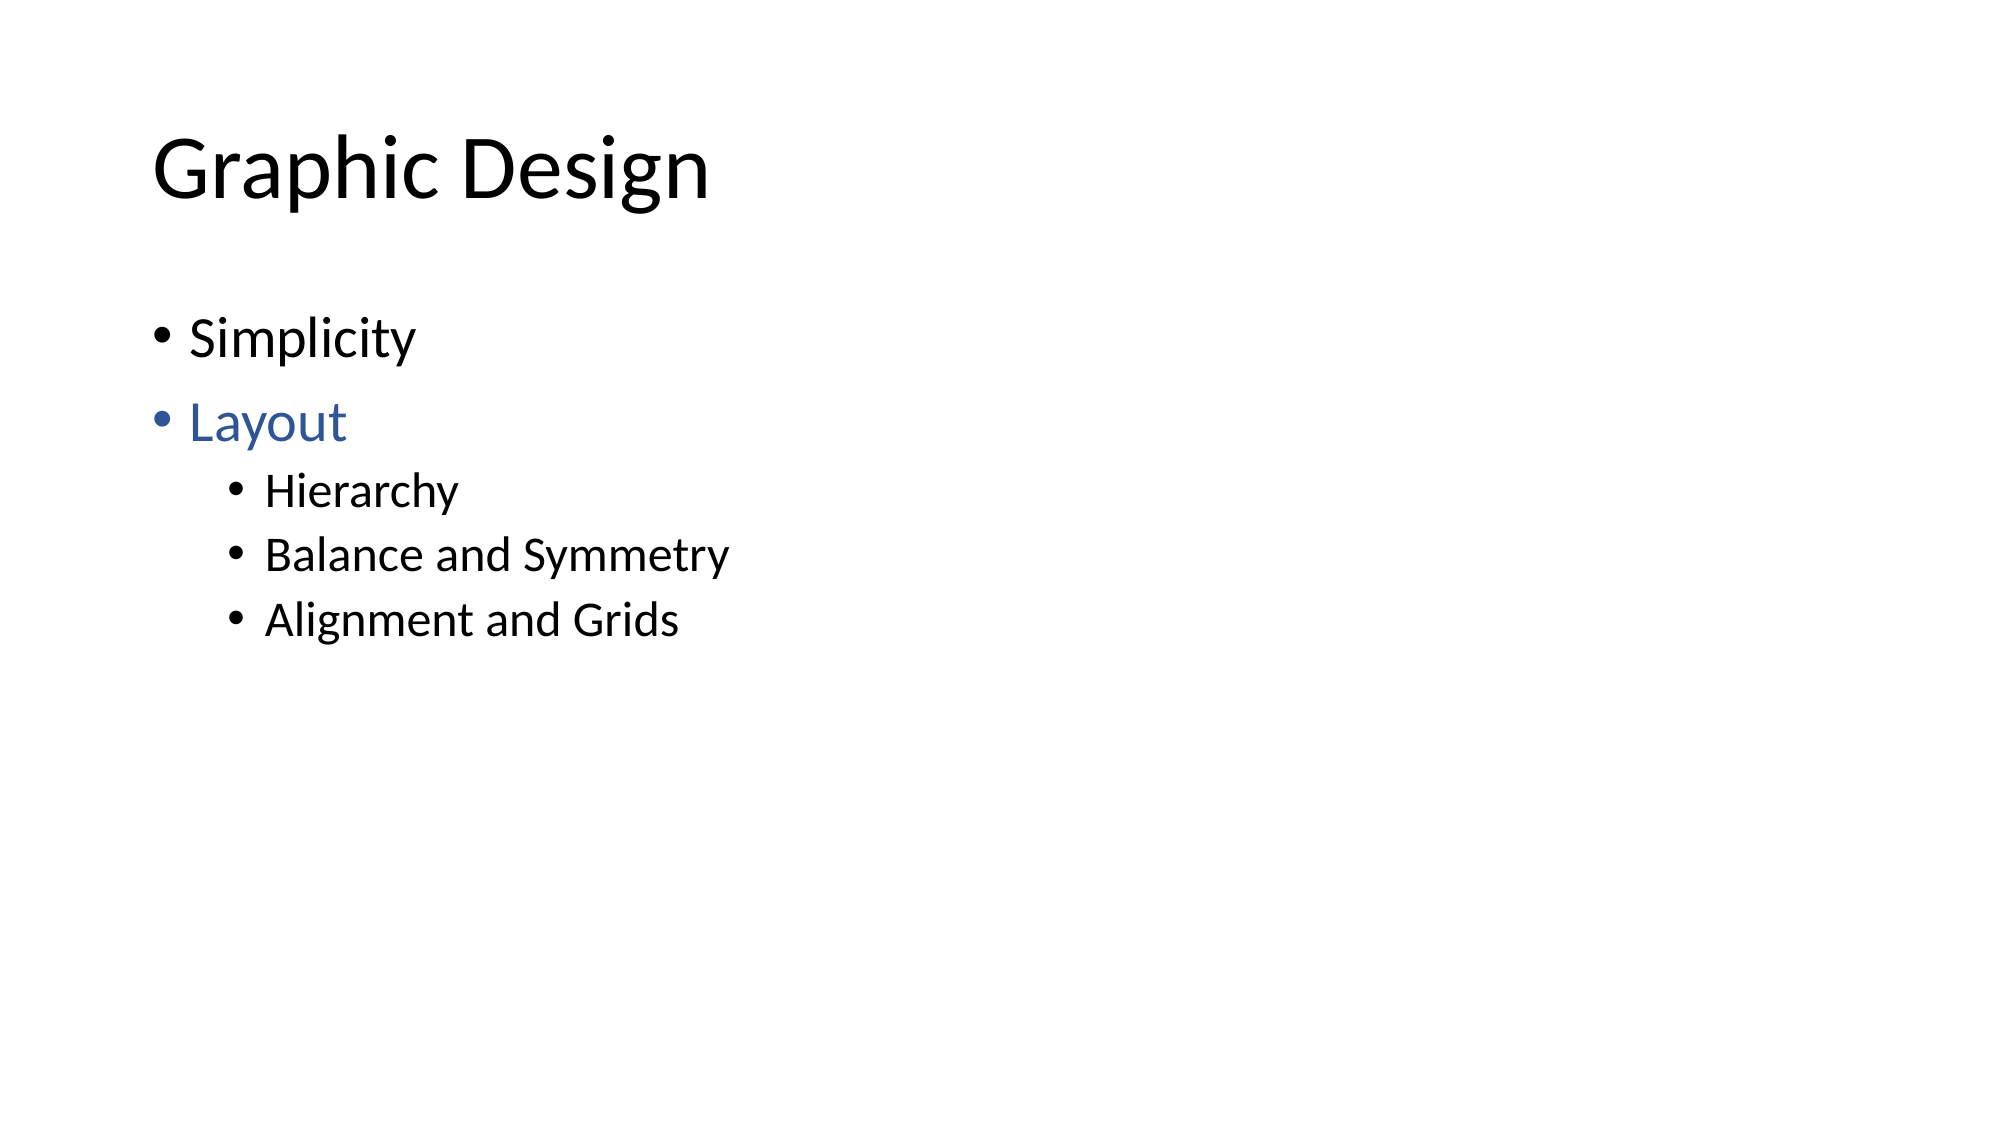

# Graphic Design
Simplicity
Layout
Hierarchy
Balance and Symmetry
Alignment and Grids